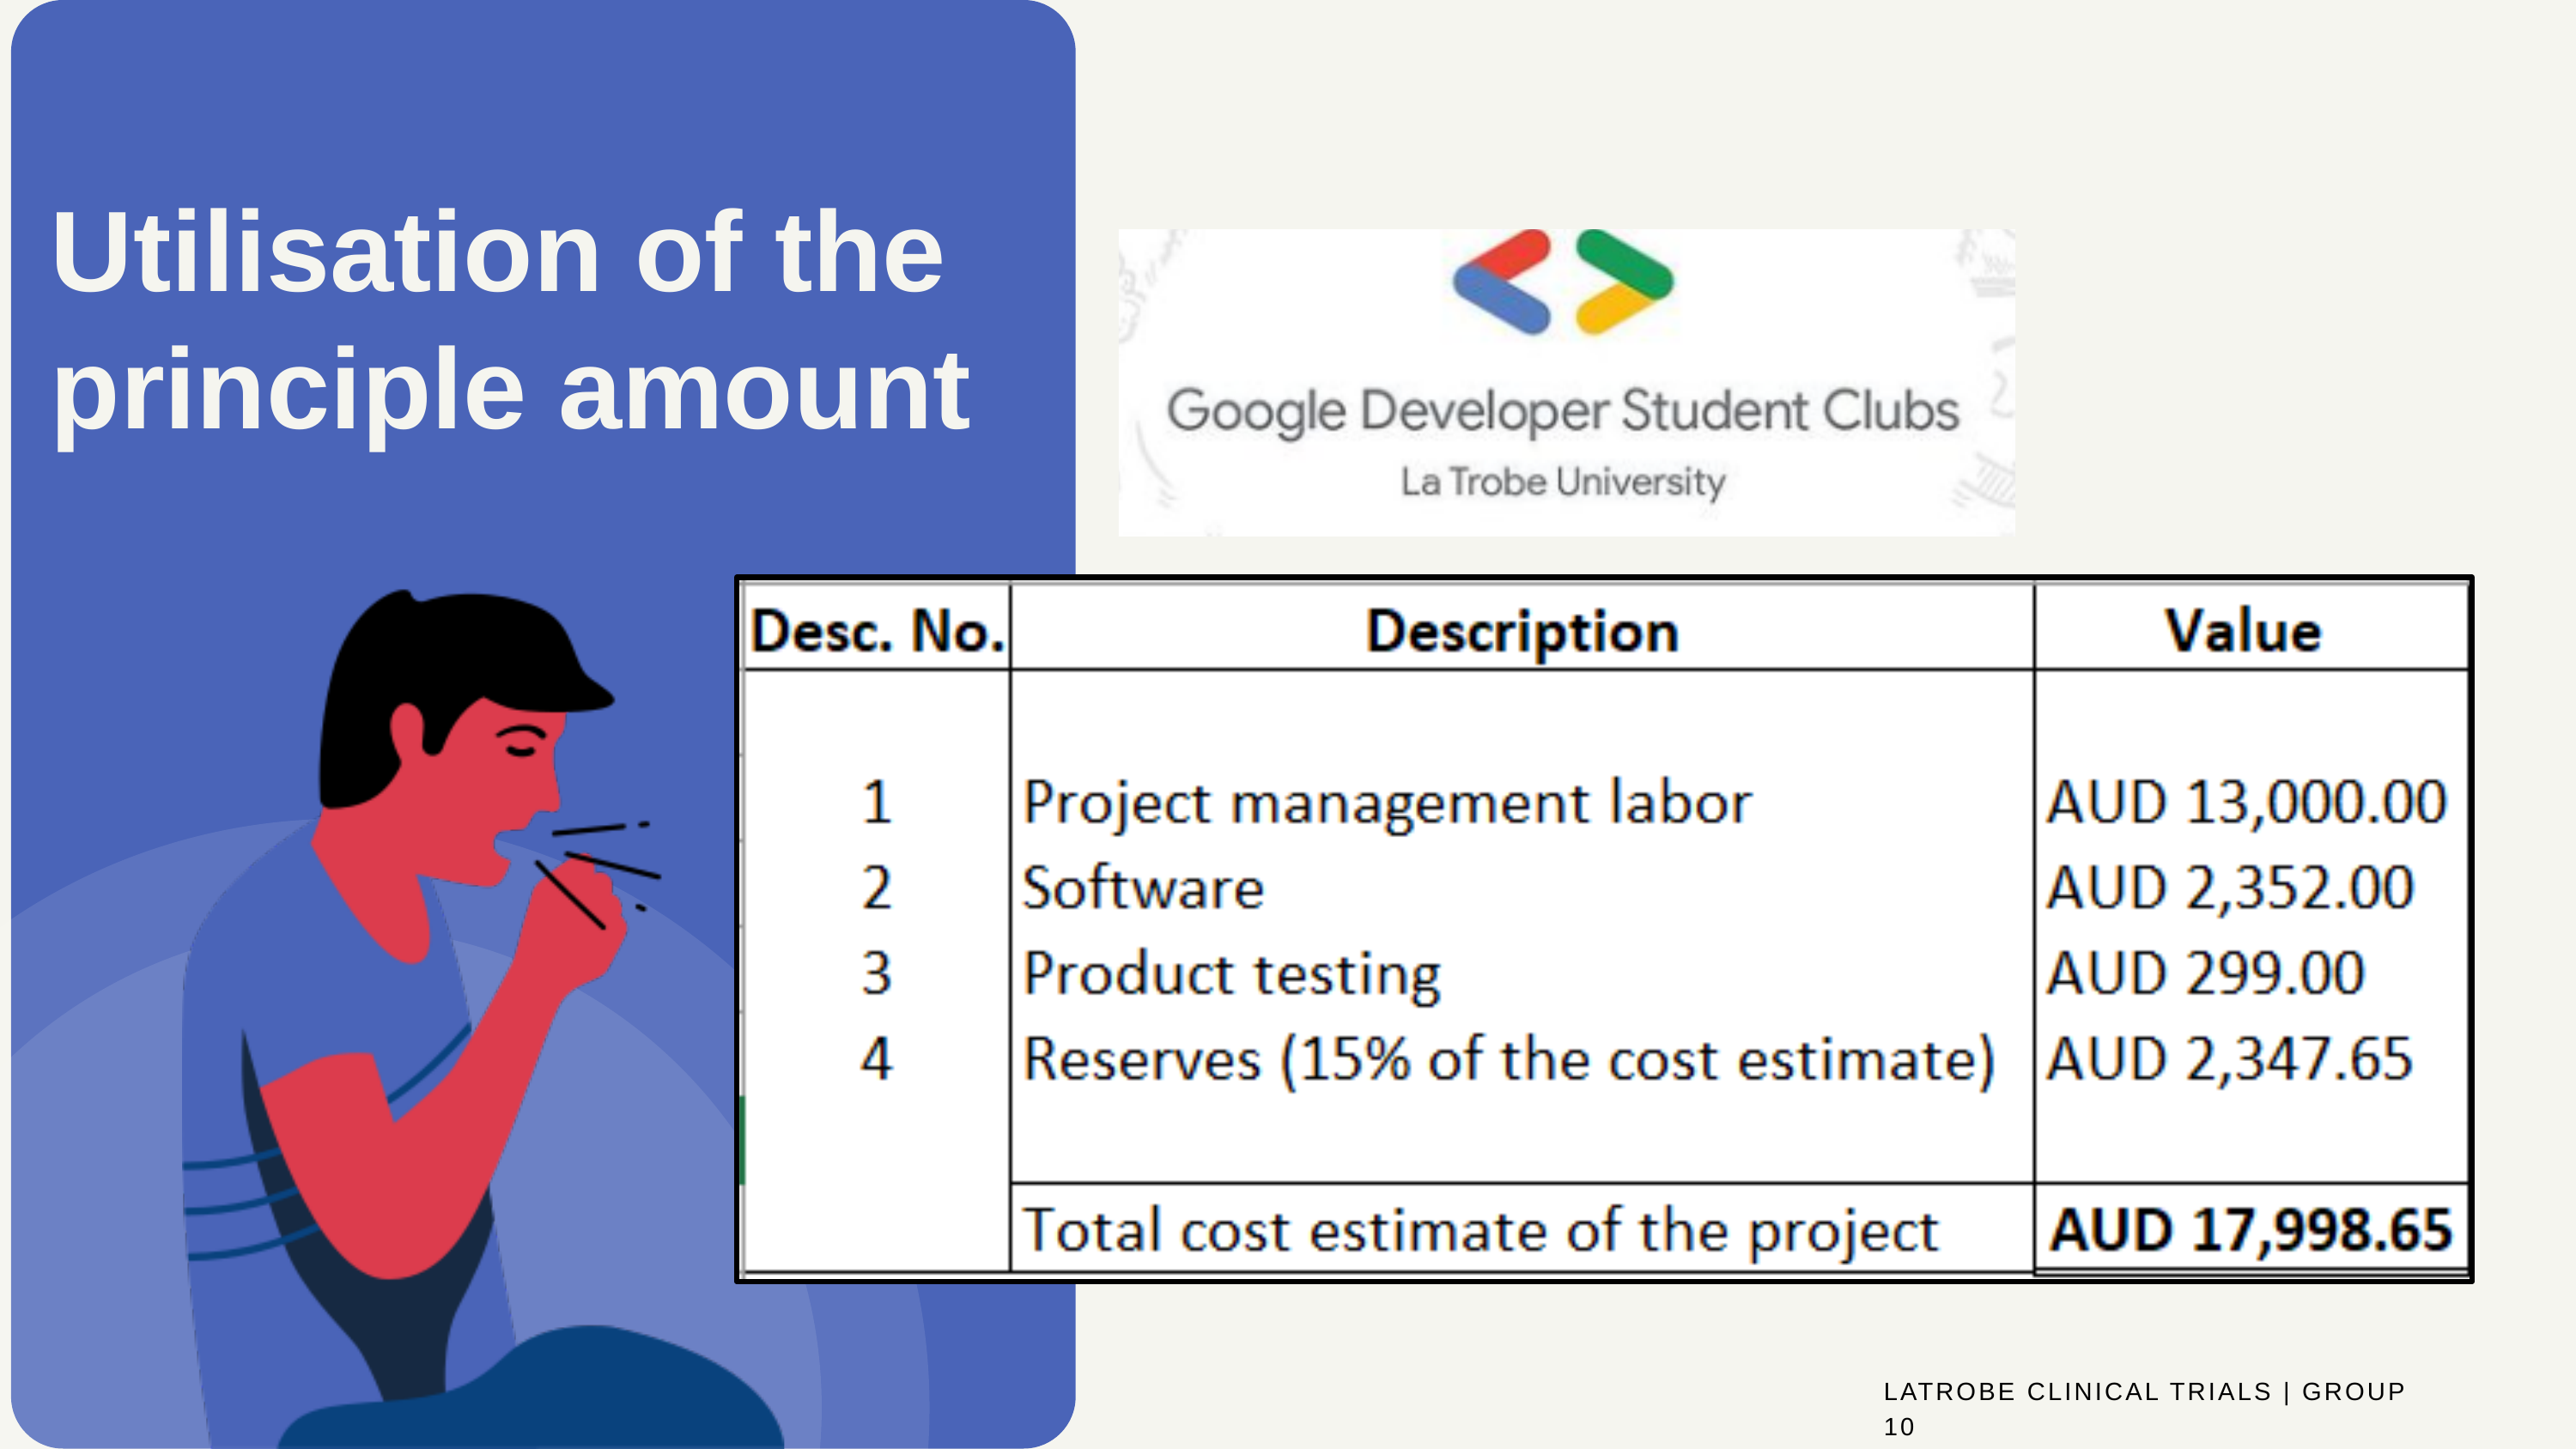

Utilisation of the principle amount

LATROBE CLINICAL TRIALS | GROUP 10